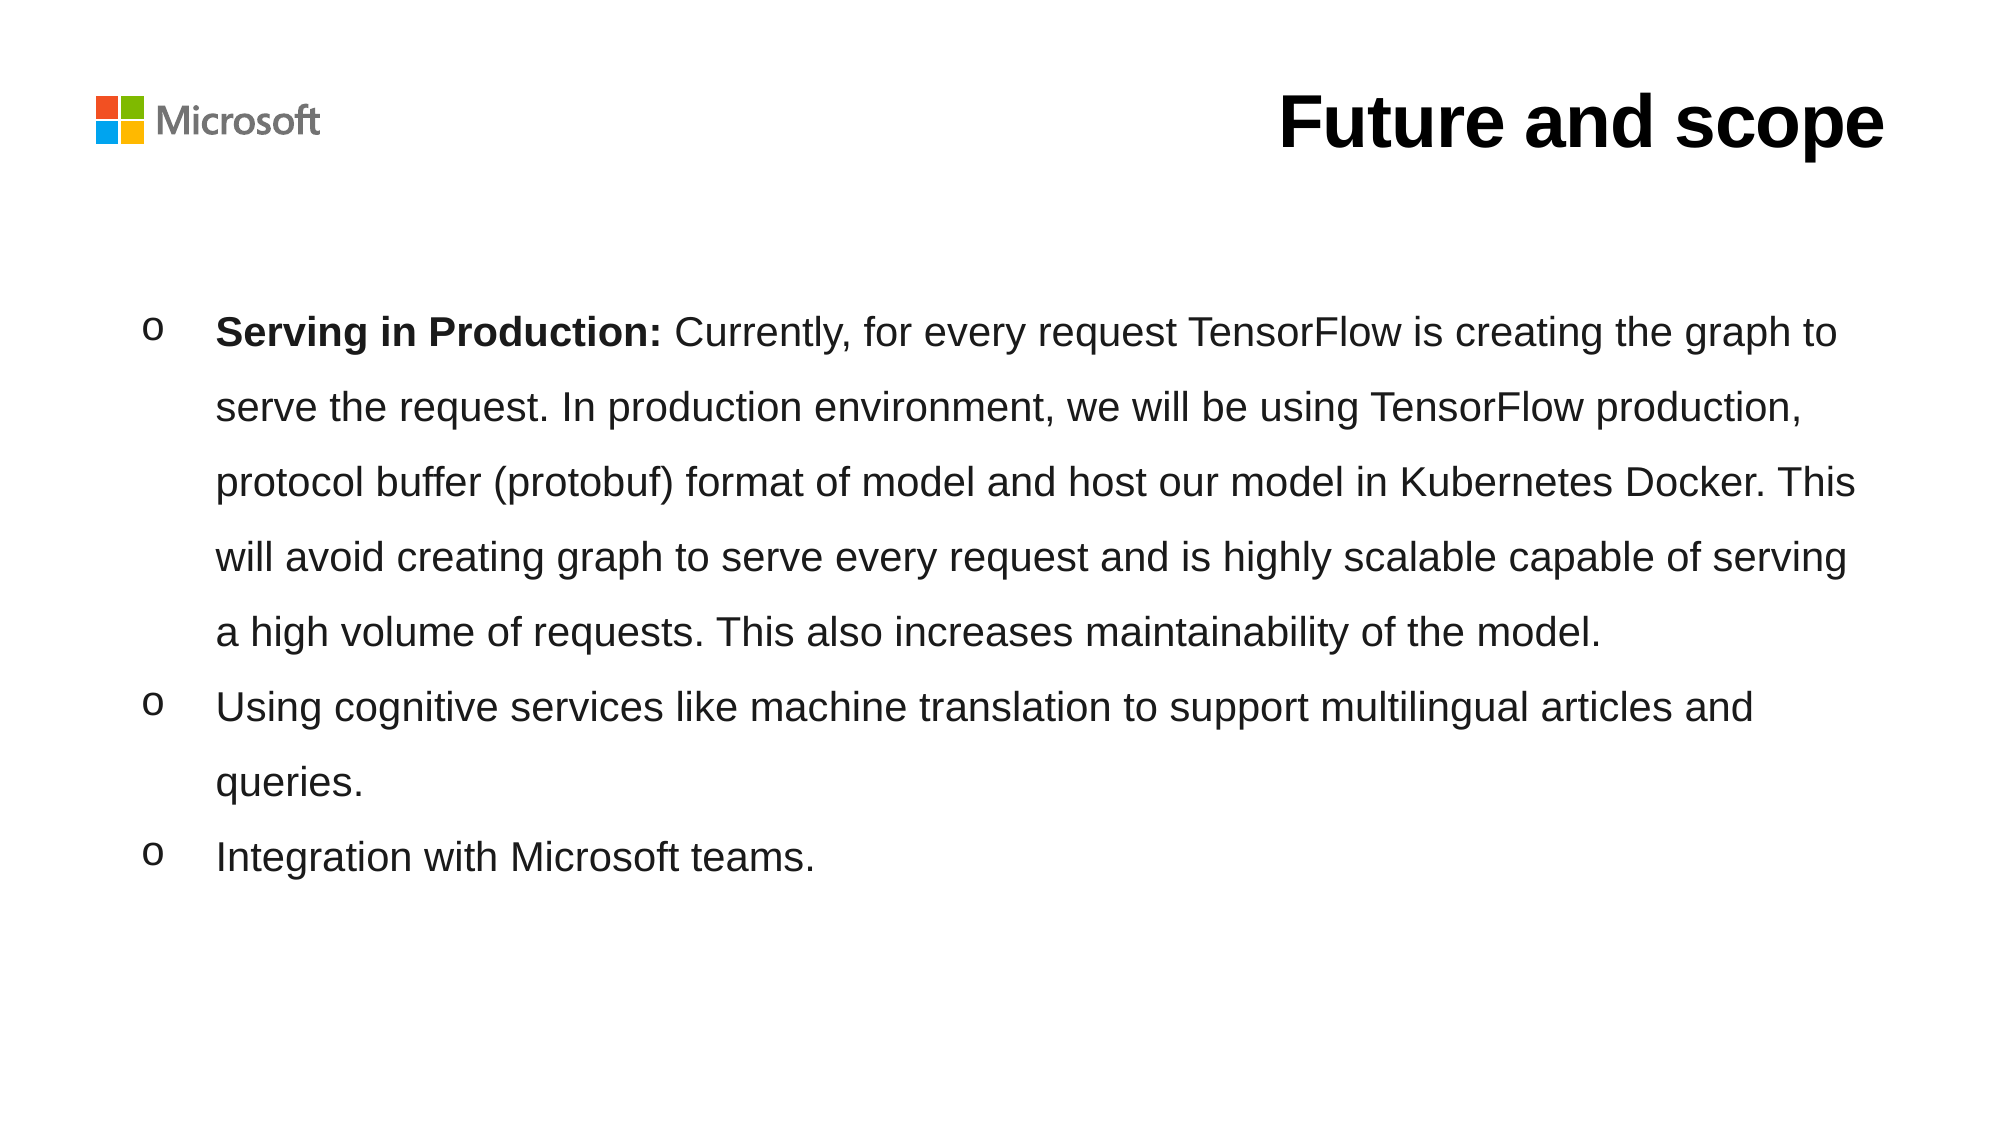

# Future and scope
Serving in Production: Currently, for every request TensorFlow is creating the graph to serve the request. In production environment, we will be using TensorFlow production, protocol buffer (protobuf) format of model and host our model in Kubernetes Docker. This will avoid creating graph to serve every request and is highly scalable capable of serving a high volume of requests. This also increases maintainability of the model.
Using cognitive services like machine translation to support multilingual articles and queries.
Integration with Microsoft teams.